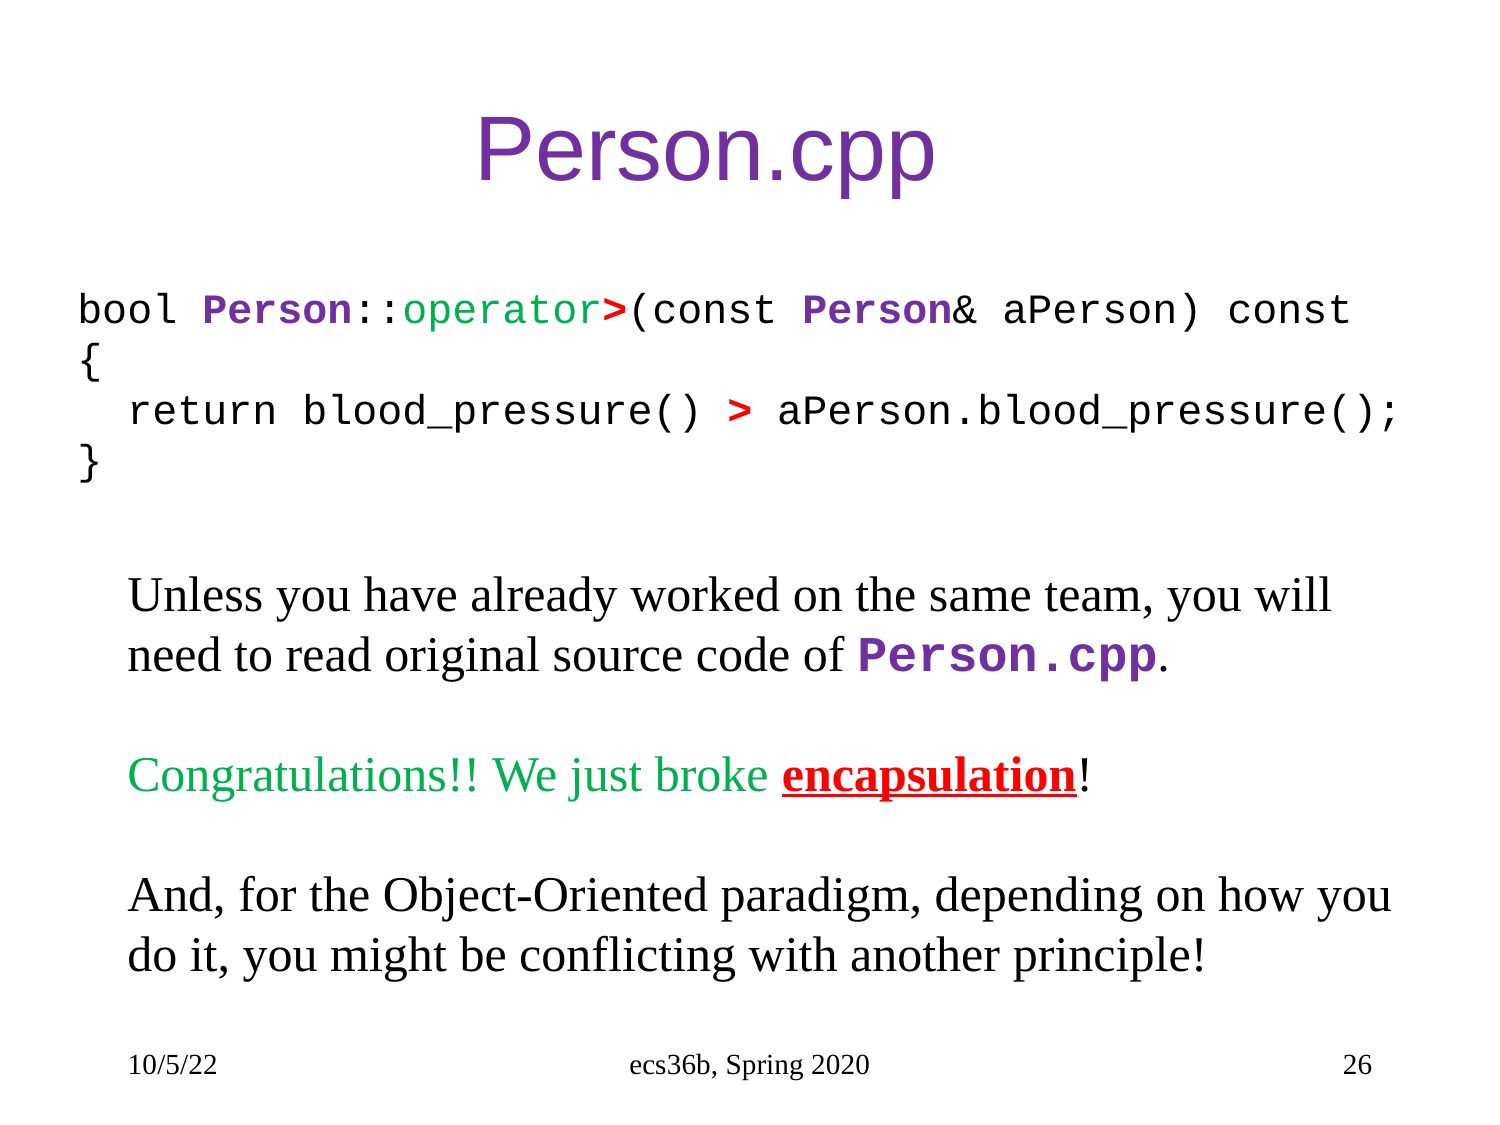

# Person.cpp
bool Person::operator>(const Person& aPerson) const
{
  return blood_pressure() > aPerson.blood_pressure();
}
Unless you have already worked on the same team, you will need to read original source code of Person.cpp.

Congratulations!! We just broke encapsulation!

And, for the Object-Oriented paradigm, depending on how you do it, you might be conflicting with another principle!
10/5/22
ecs36b, Spring 2020
26